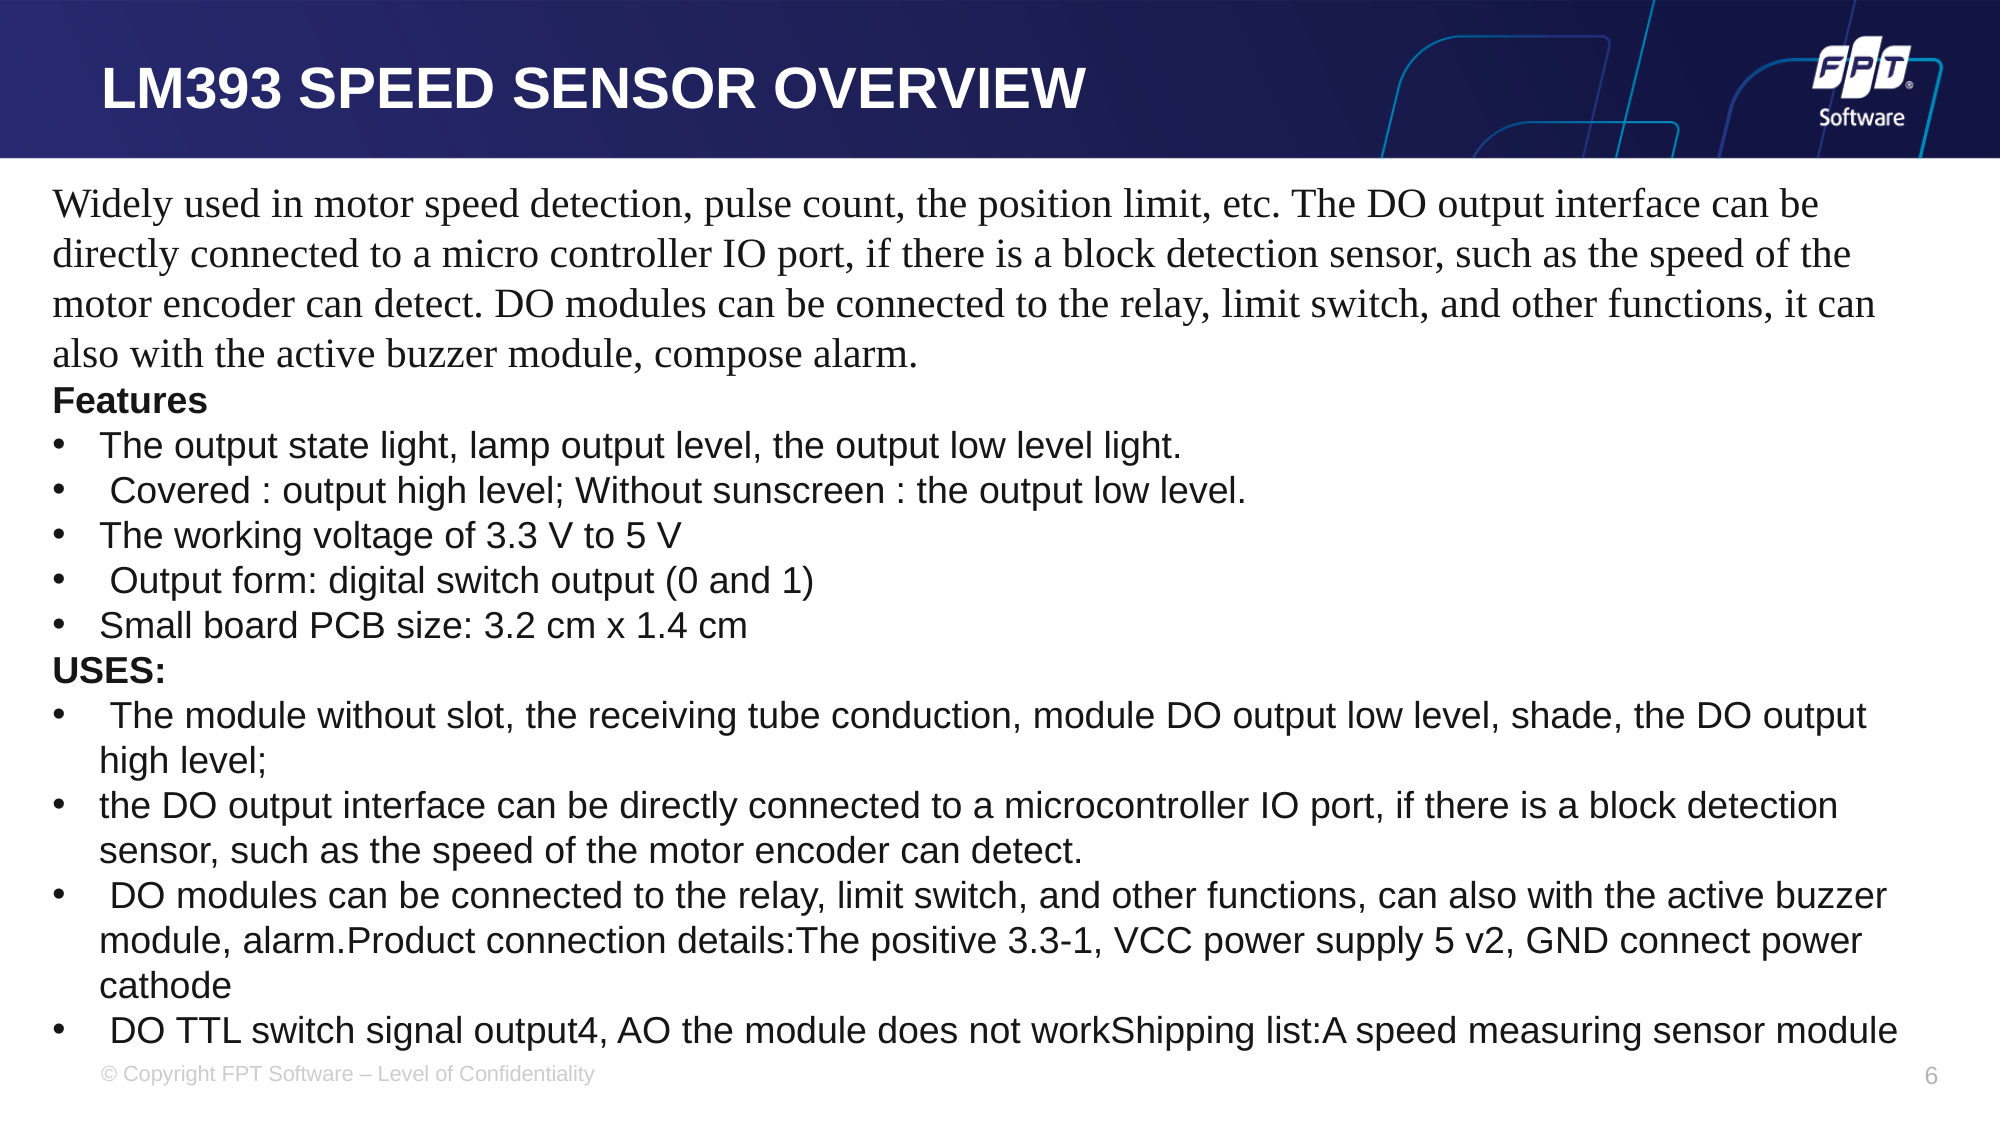

# LM393 SPEED SENSOR OVERVIEW
Widely used in motor speed detection, pulse count, the position limit, etc. The DO output interface can be directly connected to a micro controller IO port, if there is a block detection sensor, such as the speed of the motor encoder can detect. DO modules can be connected to the relay, limit switch, and other functions, it can also with the active buzzer module, compose alarm.
Features
The output state light, lamp output level, the output low level light.
 Covered : output high level; Without sunscreen : the output low level.
The working voltage of 3.3 V to 5 V
 Output form: digital switch output (0 and 1)
Small board PCB size: 3.2 cm x 1.4 cm
USES:
 The module without slot, the receiving tube conduction, module DO output low level, shade, the DO output high level;
the DO output interface can be directly connected to a microcontroller IO port, if there is a block detection sensor, such as the speed of the motor encoder can detect.
 DO modules can be connected to the relay, limit switch, and other functions, can also with the active buzzer module, alarm.Product connection details:The positive 3.3-1, VCC power supply 5 v2, GND connect power cathode
 DO TTL switch signal output4, AO the module does not workShipping list:A speed measuring sensor module
6